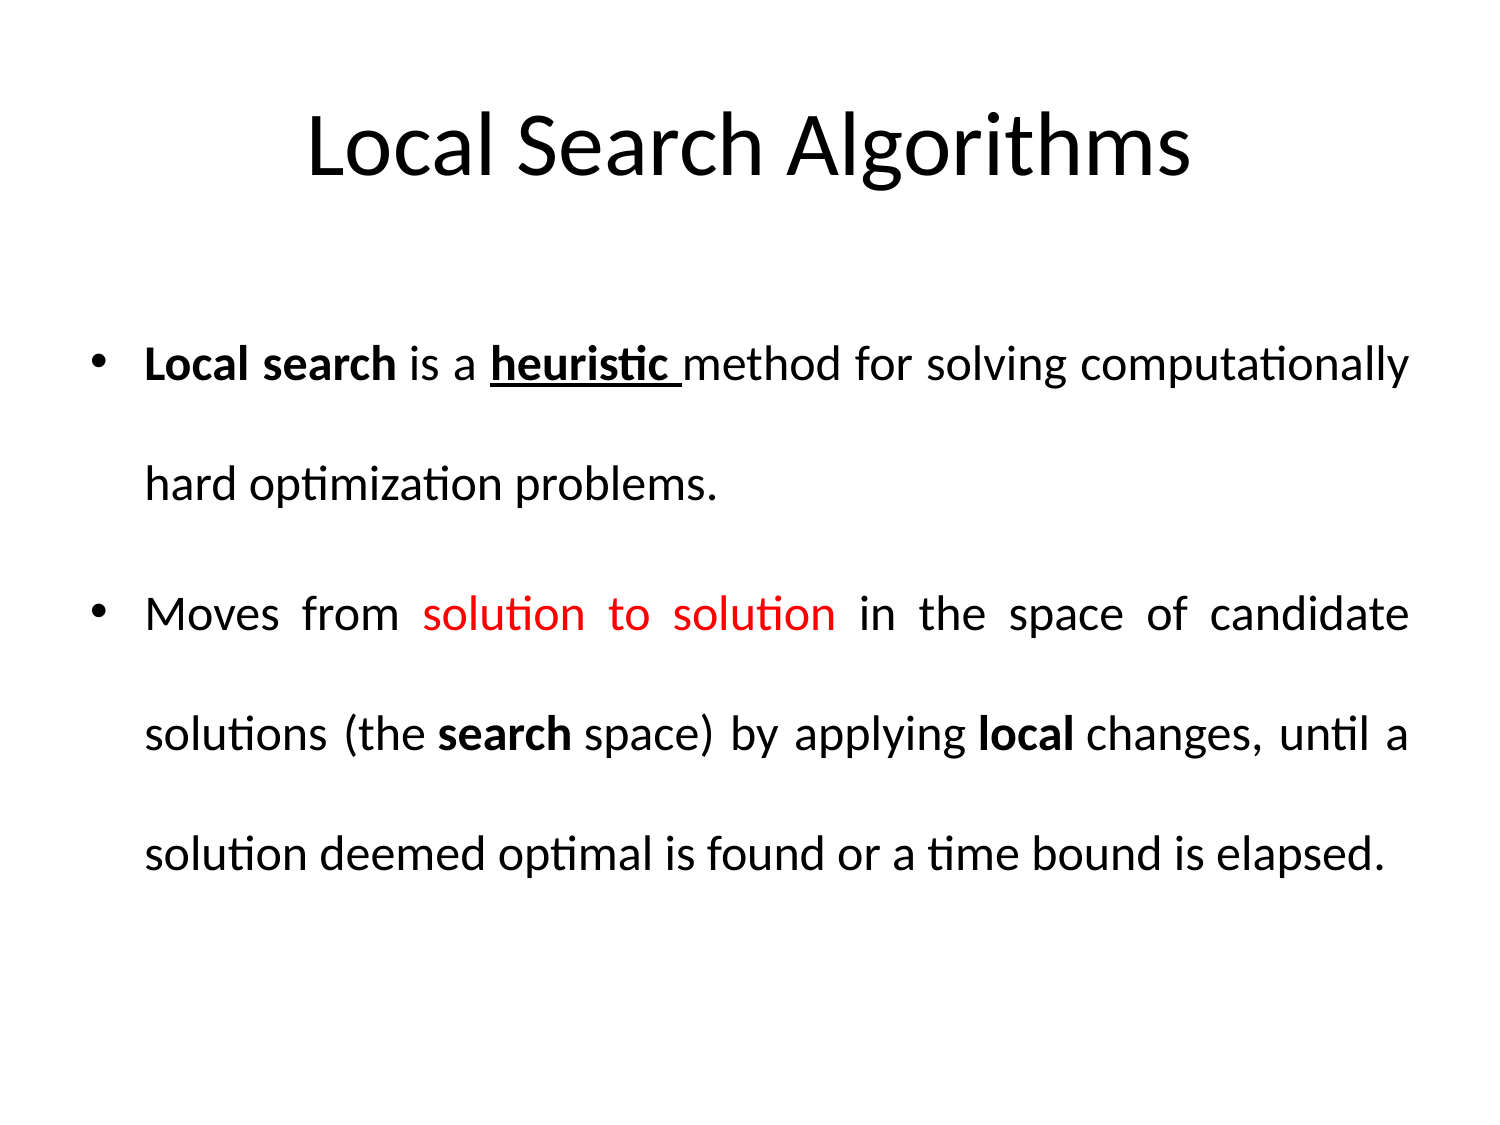

# Local Search Algorithms
Local search is a heuristic method for solving computationally hard optimization problems.
Moves from solution to solution in the space of candidate solutions (the search space) by applying local changes, until a solution deemed optimal is found or a time bound is elapsed.